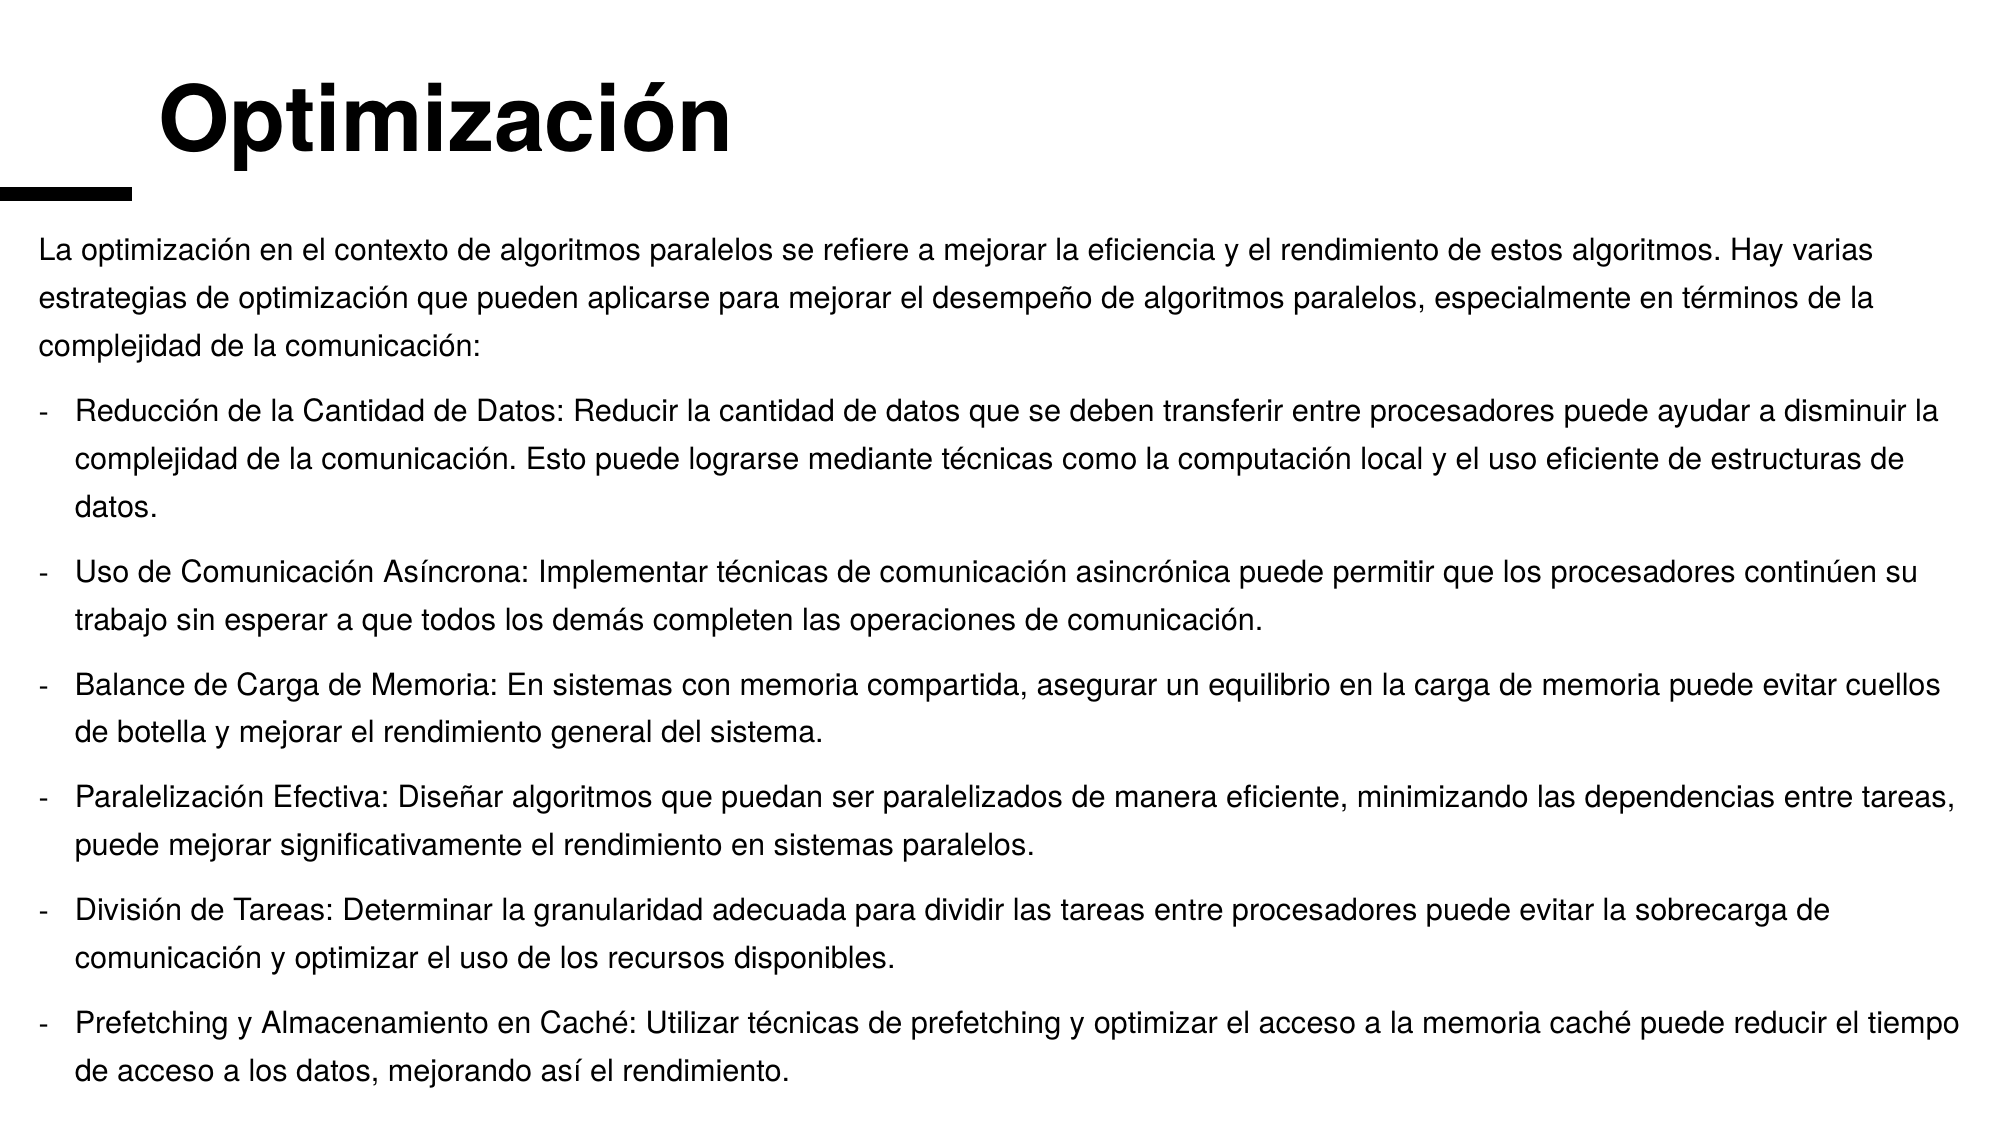

# Optimización
La optimización en el contexto de algoritmos paralelos se refiere a mejorar la eficiencia y el rendimiento de estos algoritmos. Hay varias estrategias de optimización que pueden aplicarse para mejorar el desempeño de algoritmos paralelos, especialmente en términos de la complejidad de la comunicación:
Reducción de la Cantidad de Datos: Reducir la cantidad de datos que se deben transferir entre procesadores puede ayudar a disminuir la complejidad de la comunicación. Esto puede lograrse mediante técnicas como la computación local y el uso eficiente de estructuras de datos.
Uso de Comunicación Asíncrona: Implementar técnicas de comunicación asincrónica puede permitir que los procesadores continúen su trabajo sin esperar a que todos los demás completen las operaciones de comunicación.
Balance de Carga de Memoria: En sistemas con memoria compartida, asegurar un equilibrio en la carga de memoria puede evitar cuellos de botella y mejorar el rendimiento general del sistema.
Paralelización Efectiva: Diseñar algoritmos que puedan ser paralelizados de manera eficiente, minimizando las dependencias entre tareas, puede mejorar significativamente el rendimiento en sistemas paralelos.
División de Tareas: Determinar la granularidad adecuada para dividir las tareas entre procesadores puede evitar la sobrecarga de comunicación y optimizar el uso de los recursos disponibles.
Prefetching y Almacenamiento en Caché: Utilizar técnicas de prefetching y optimizar el acceso a la memoria caché puede reducir el tiempo de acceso a los datos, mejorando así el rendimiento.